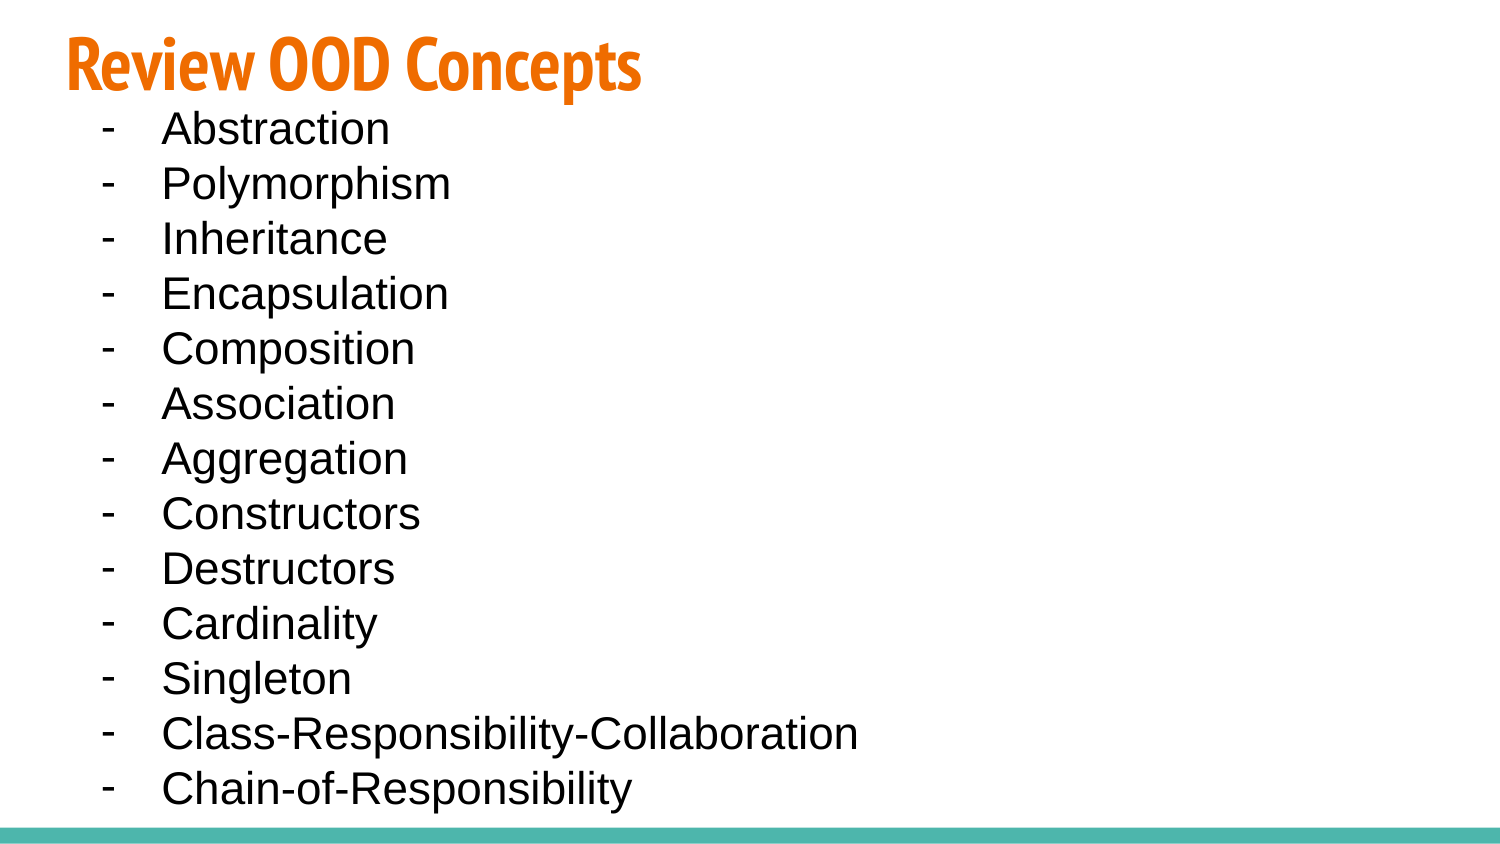

# Review OOD Concepts
Abstraction
Polymorphism
Inheritance
Encapsulation
Composition
Association
Aggregation
Constructors
Destructors
Cardinality
Singleton
Class-Responsibility-Collaboration
Chain-of-Responsibility